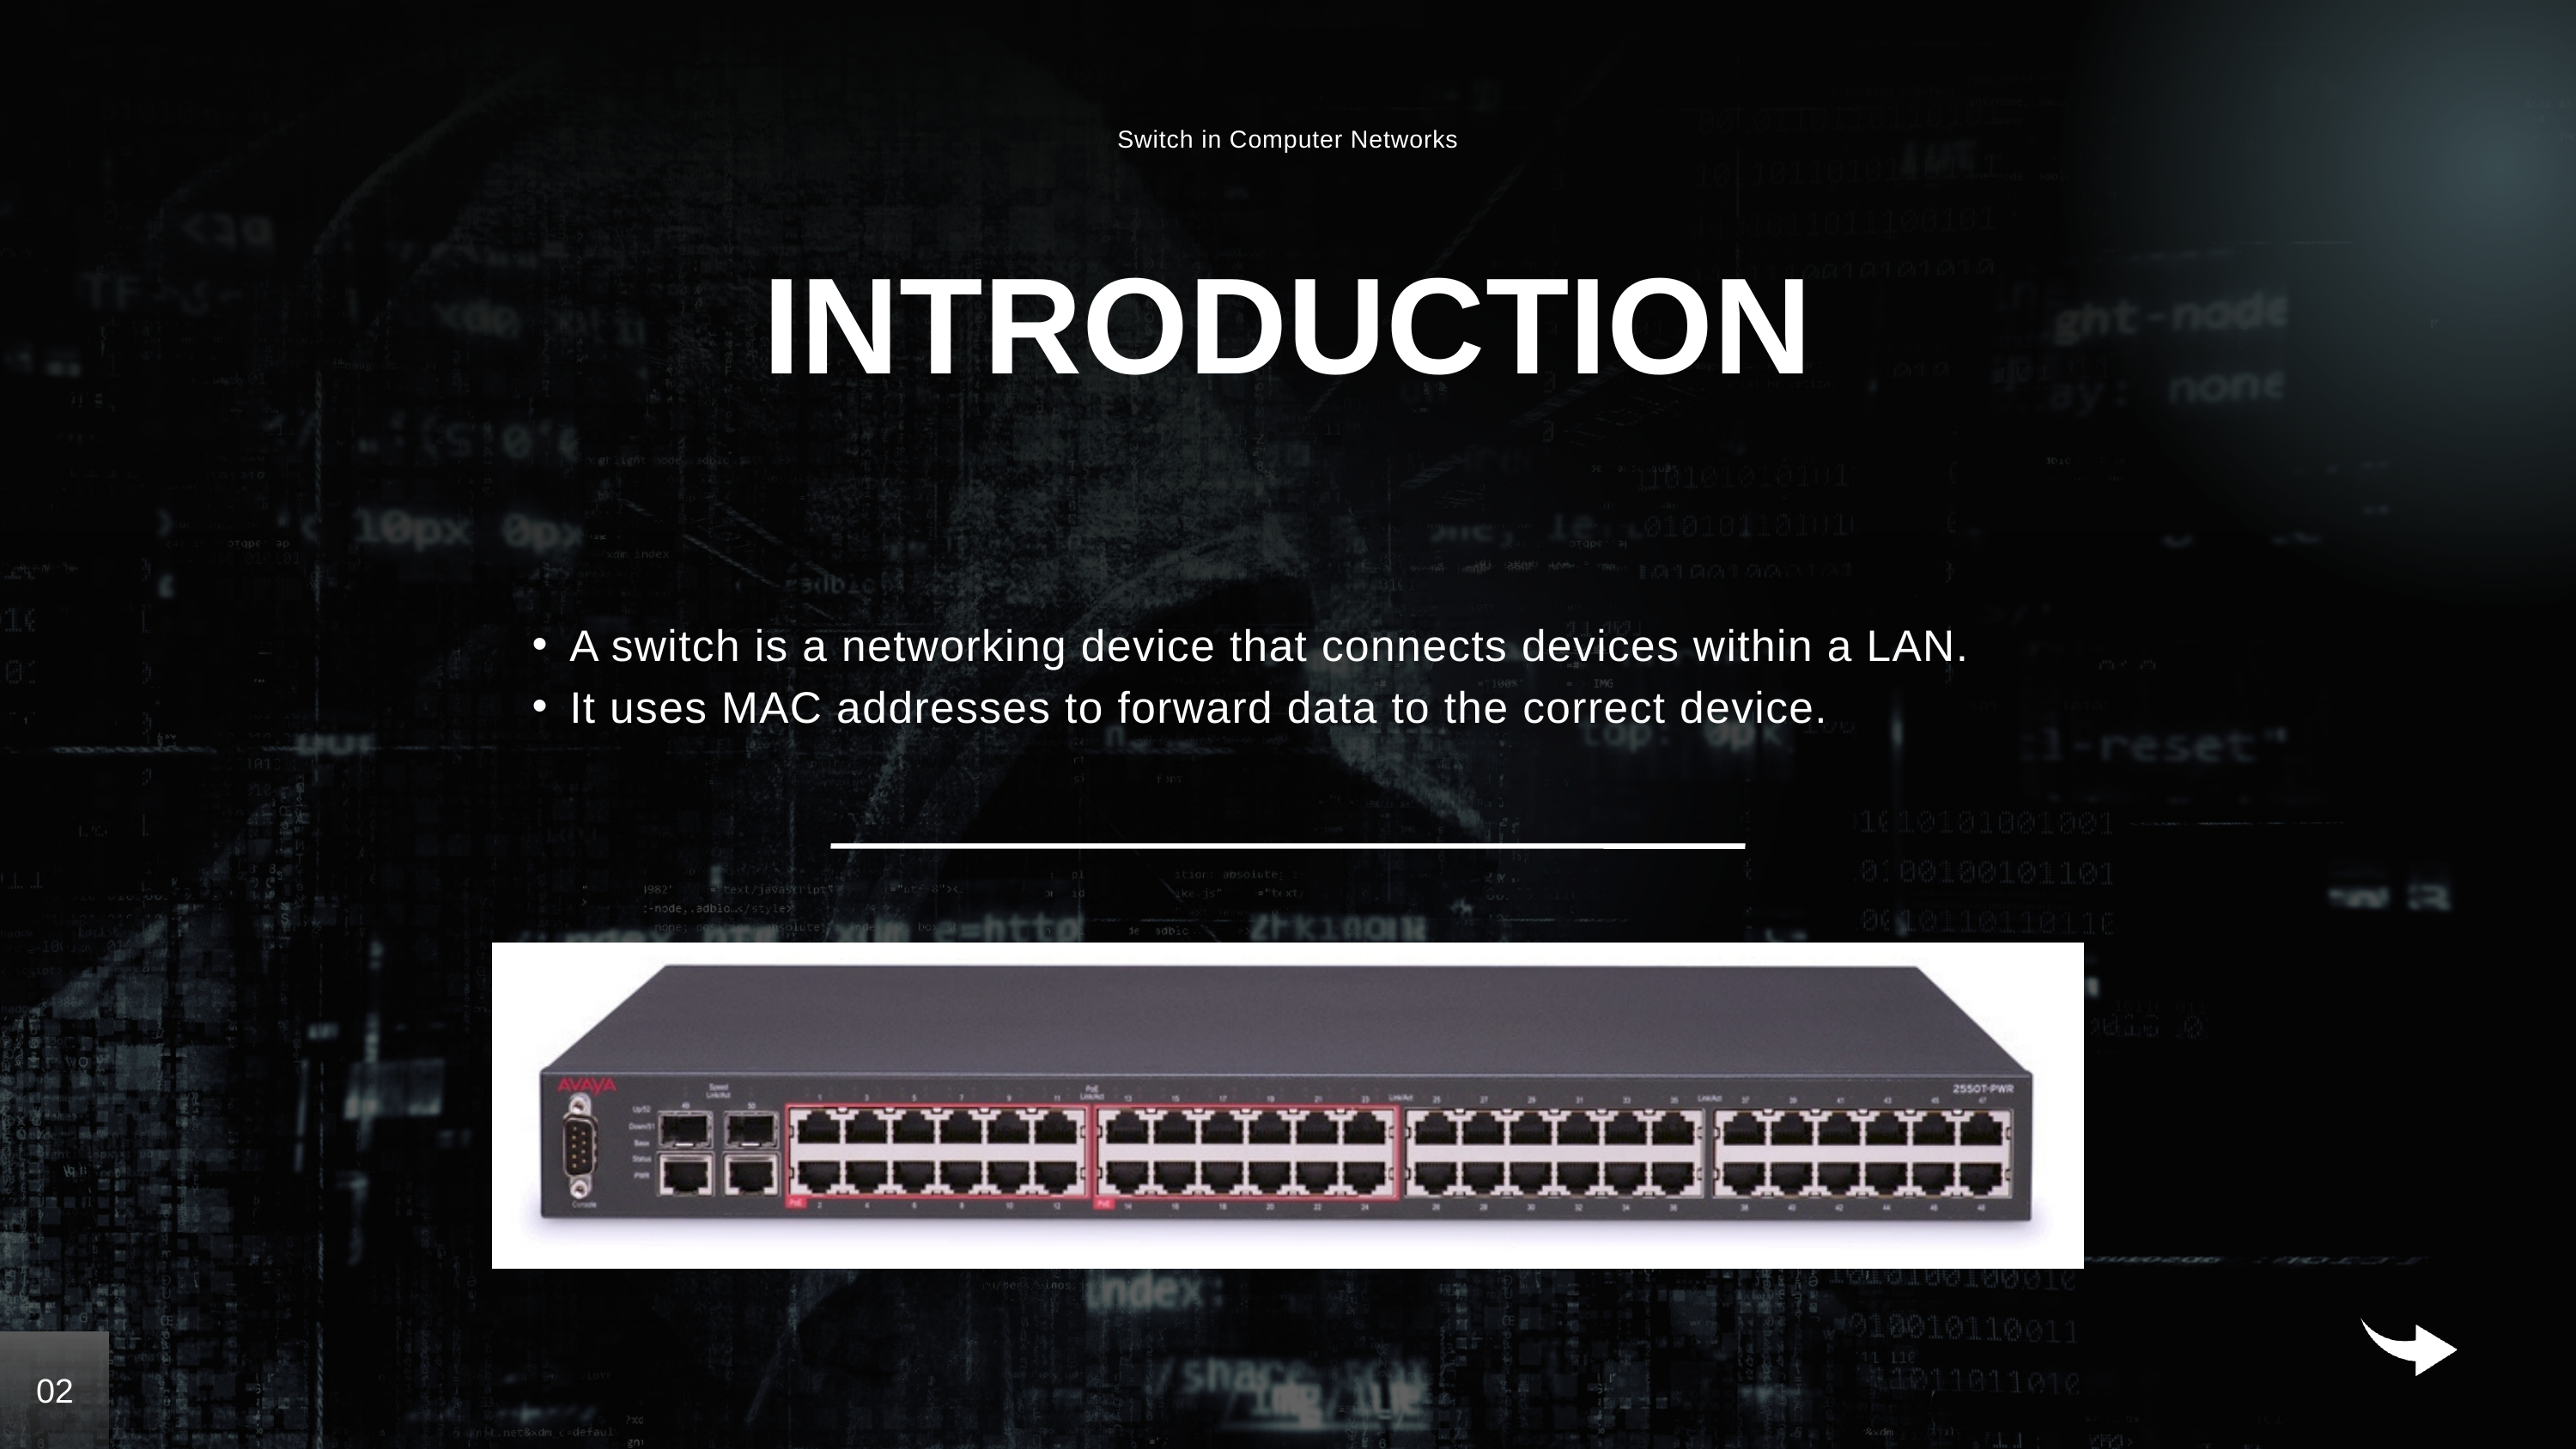

Switch in Computer Networks
INTRODUCTION
A switch is a networking device that connects devices within a LAN.
It uses MAC addresses to forward data to the correct device.

02